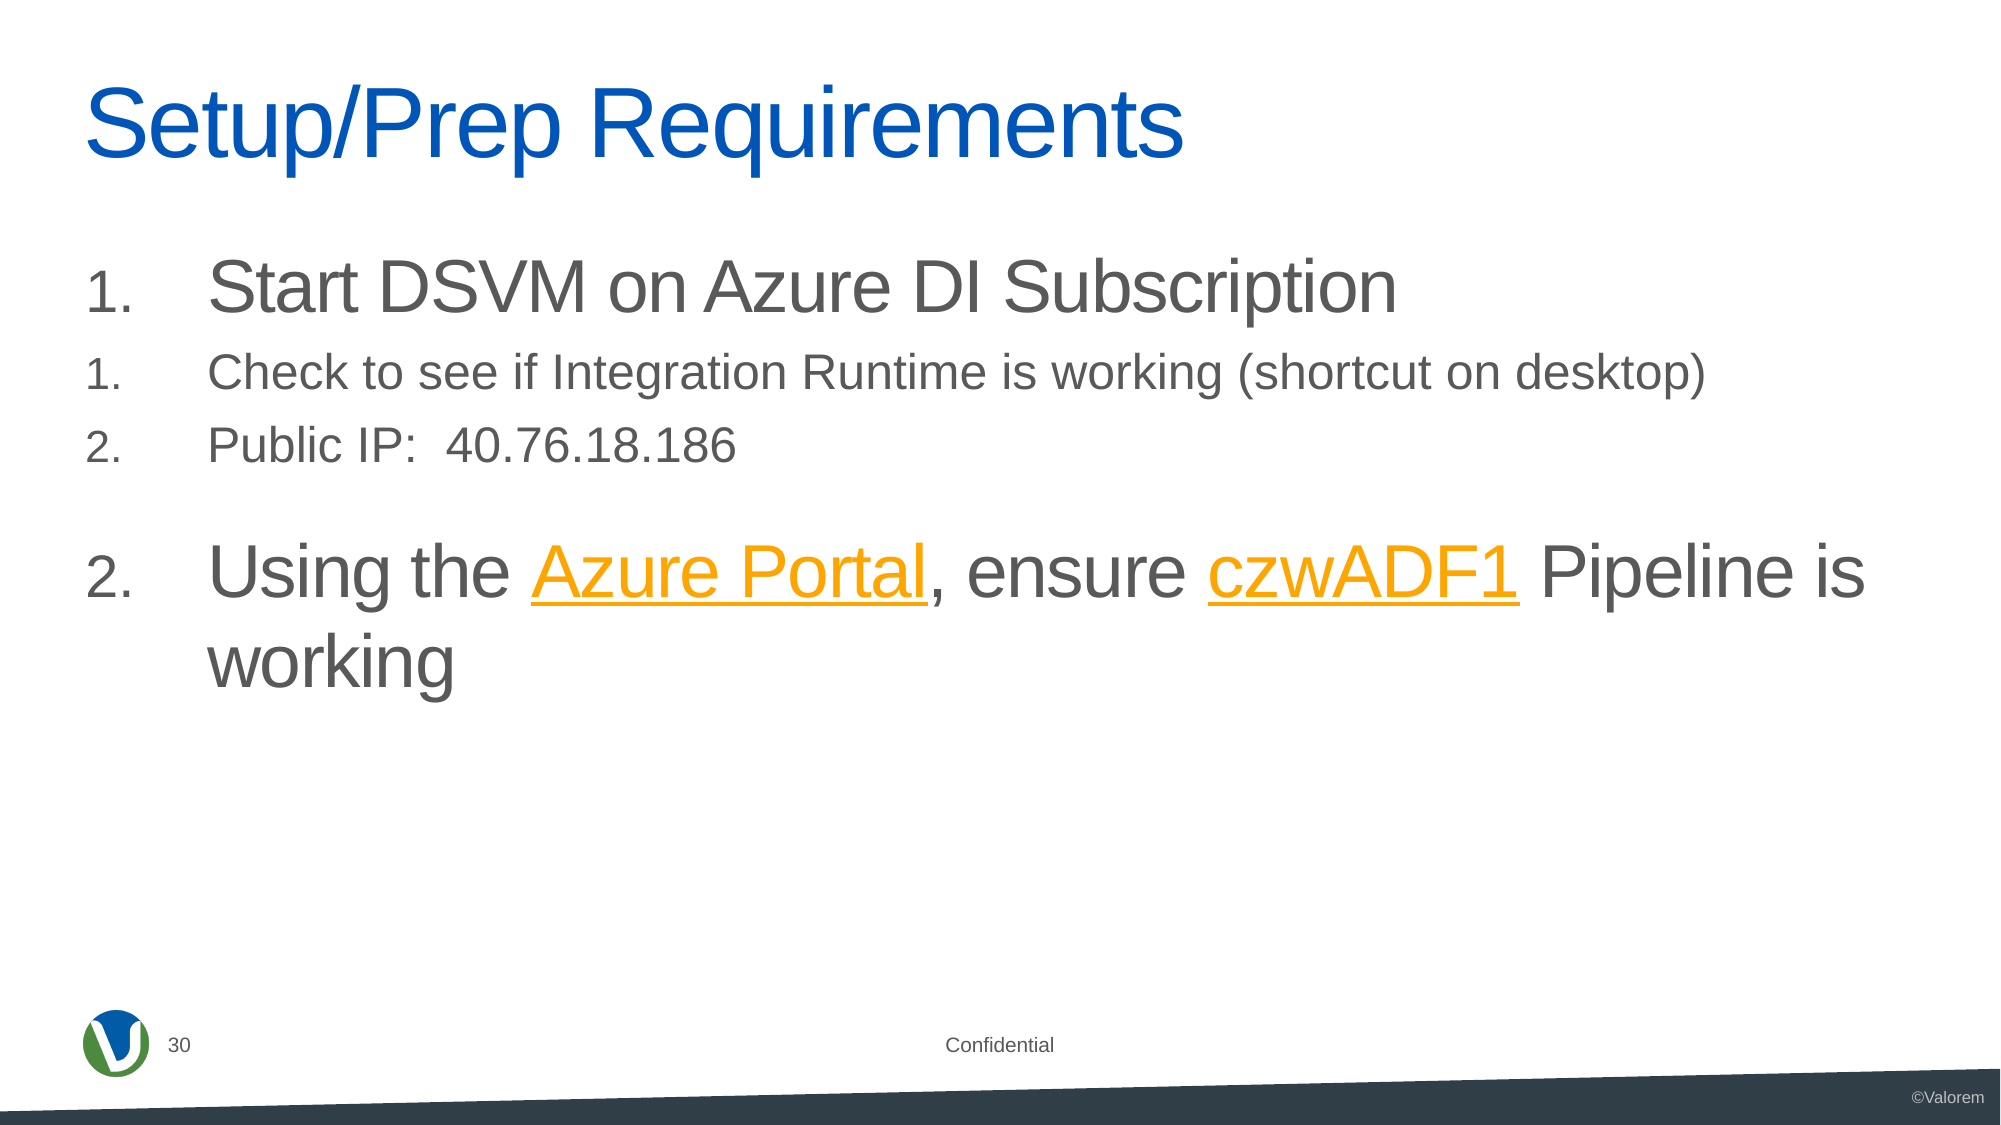

# Setup/Prep Requirements
Start DSVM on Azure DI Subscription
Check to see if Integration Runtime is working (shortcut on desktop)
Public IP:  40.76.18.186
Using the Azure Portal, ensure czwADF1 Pipeline is working
30
Confidential